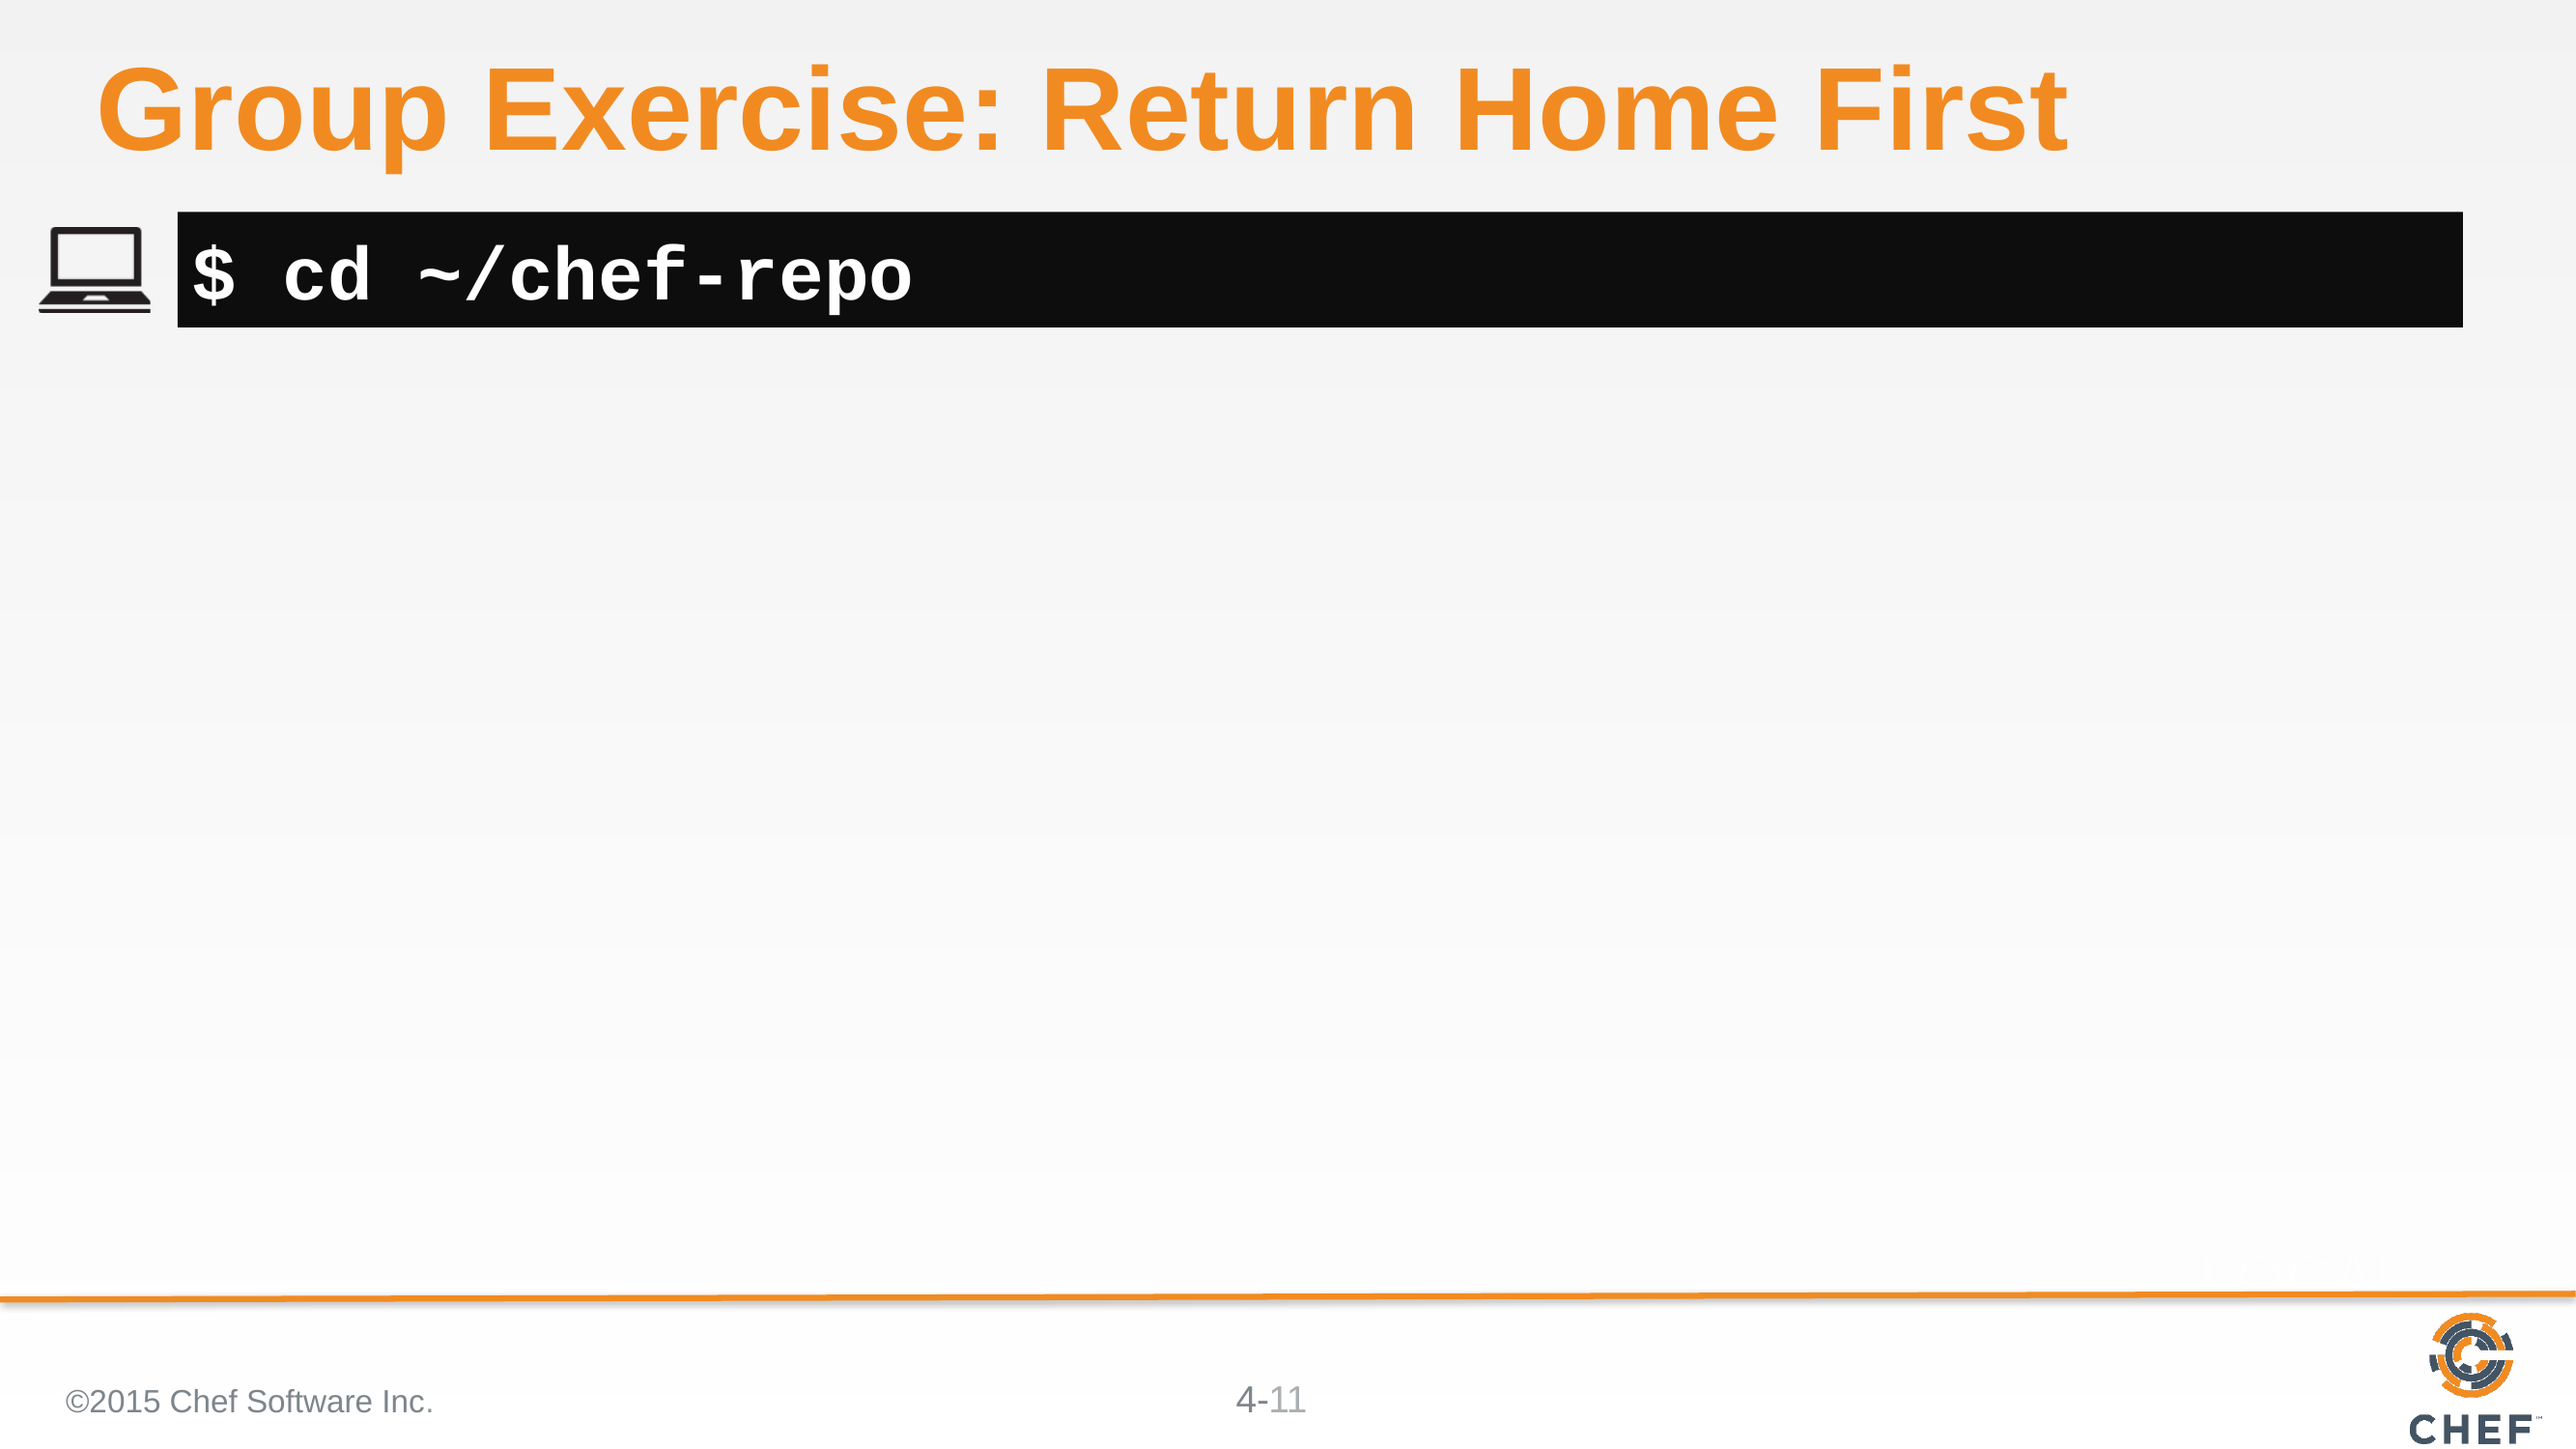

# Group Exercise: Return Home First
$ cd ~/chef-repo

©2015 Chef Software Inc.
11